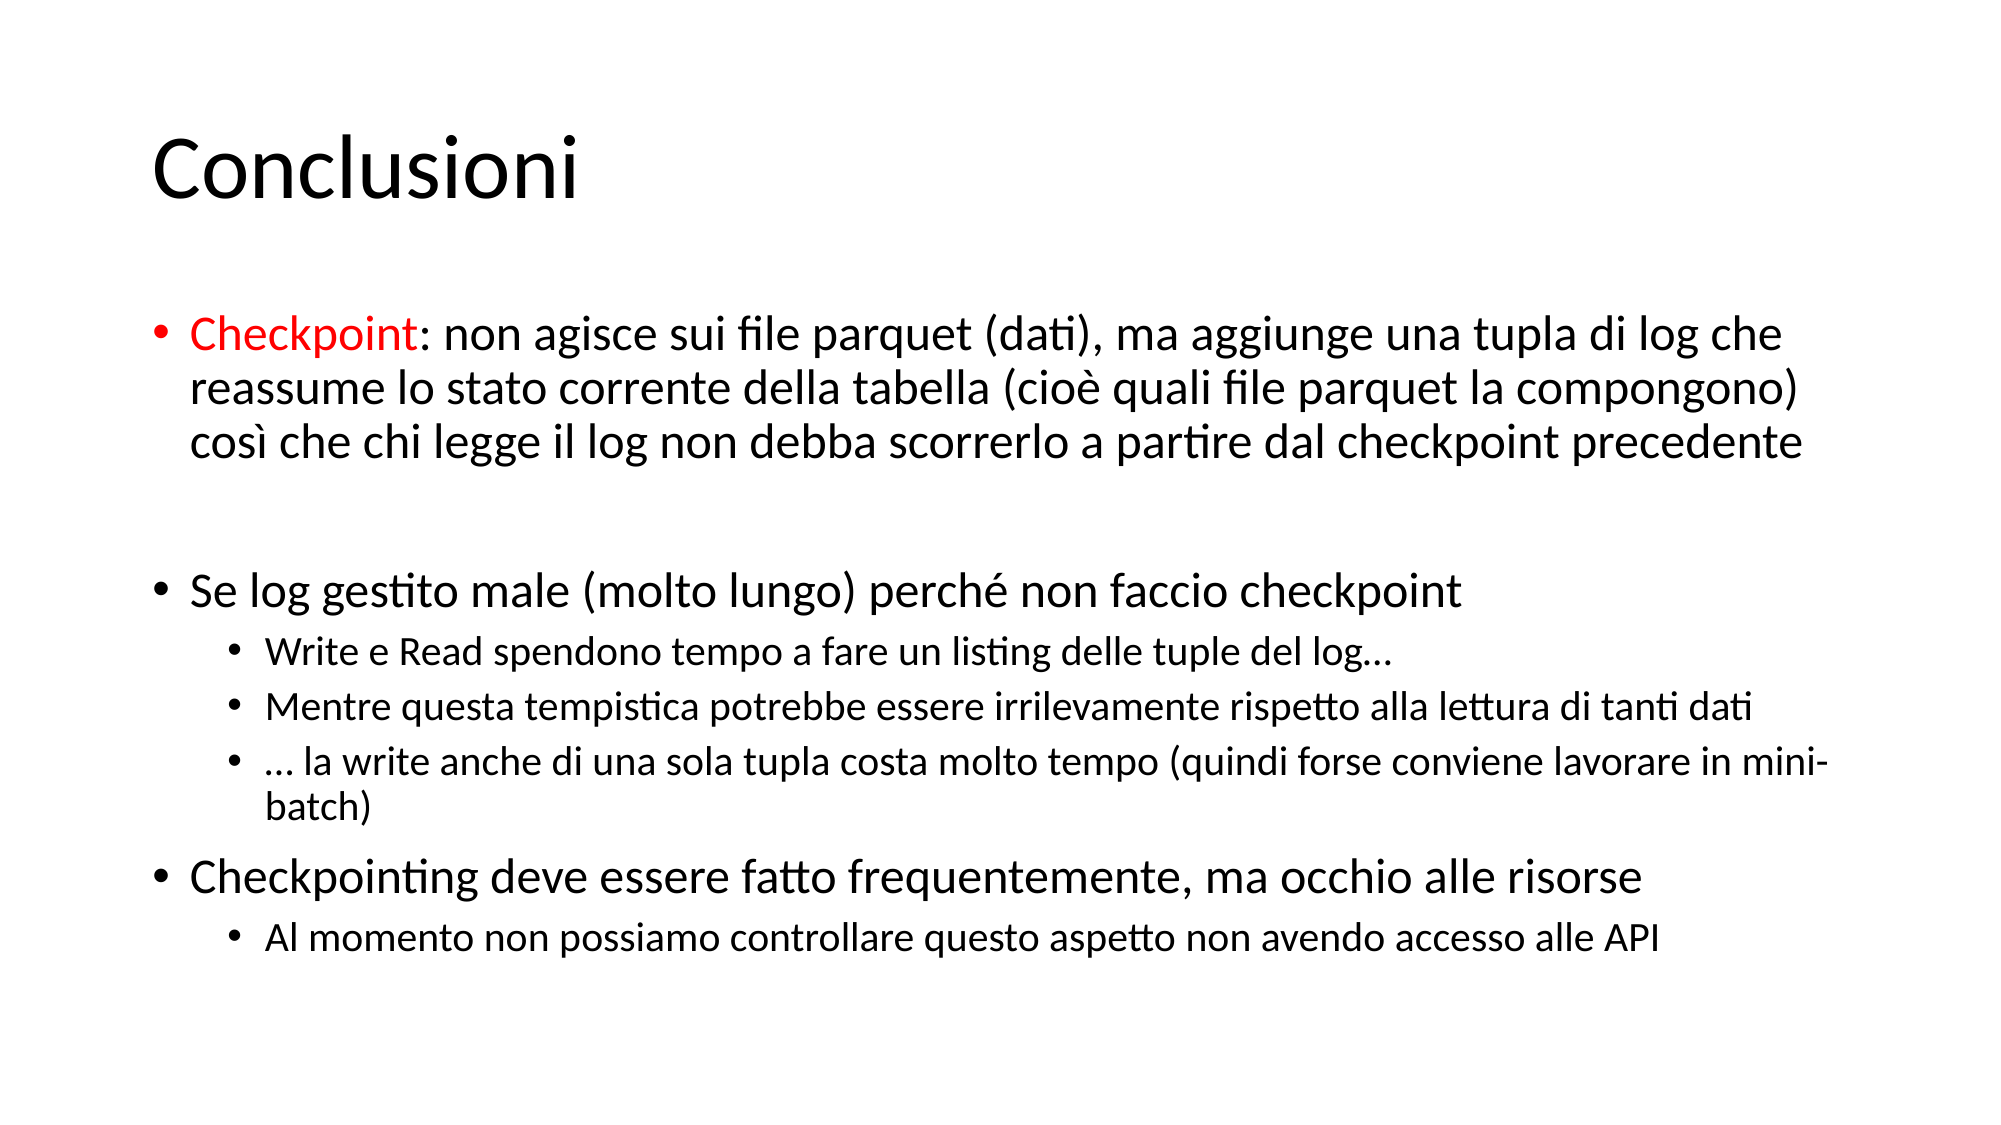

# Conclusioni
Checkpoint: non agisce sui file parquet (dati), ma aggiunge una tupla di log che reassume lo stato corrente della tabella (cioè quali file parquet la compongono) così che chi legge il log non debba scorrerlo a partire dal checkpoint precedente

Se log gestito male (molto lungo) perché non faccio checkpoint
Write e Read spendono tempo a fare un listing delle tuple del log…
Mentre questa tempistica potrebbe essere irrilevamente rispetto alla lettura di tanti dati
… la write anche di una sola tupla costa molto tempo (quindi forse conviene lavorare in mini-batch)
Checkpointing deve essere fatto frequentemente, ma occhio alle risorse
Al momento non possiamo controllare questo aspetto non avendo accesso alle API